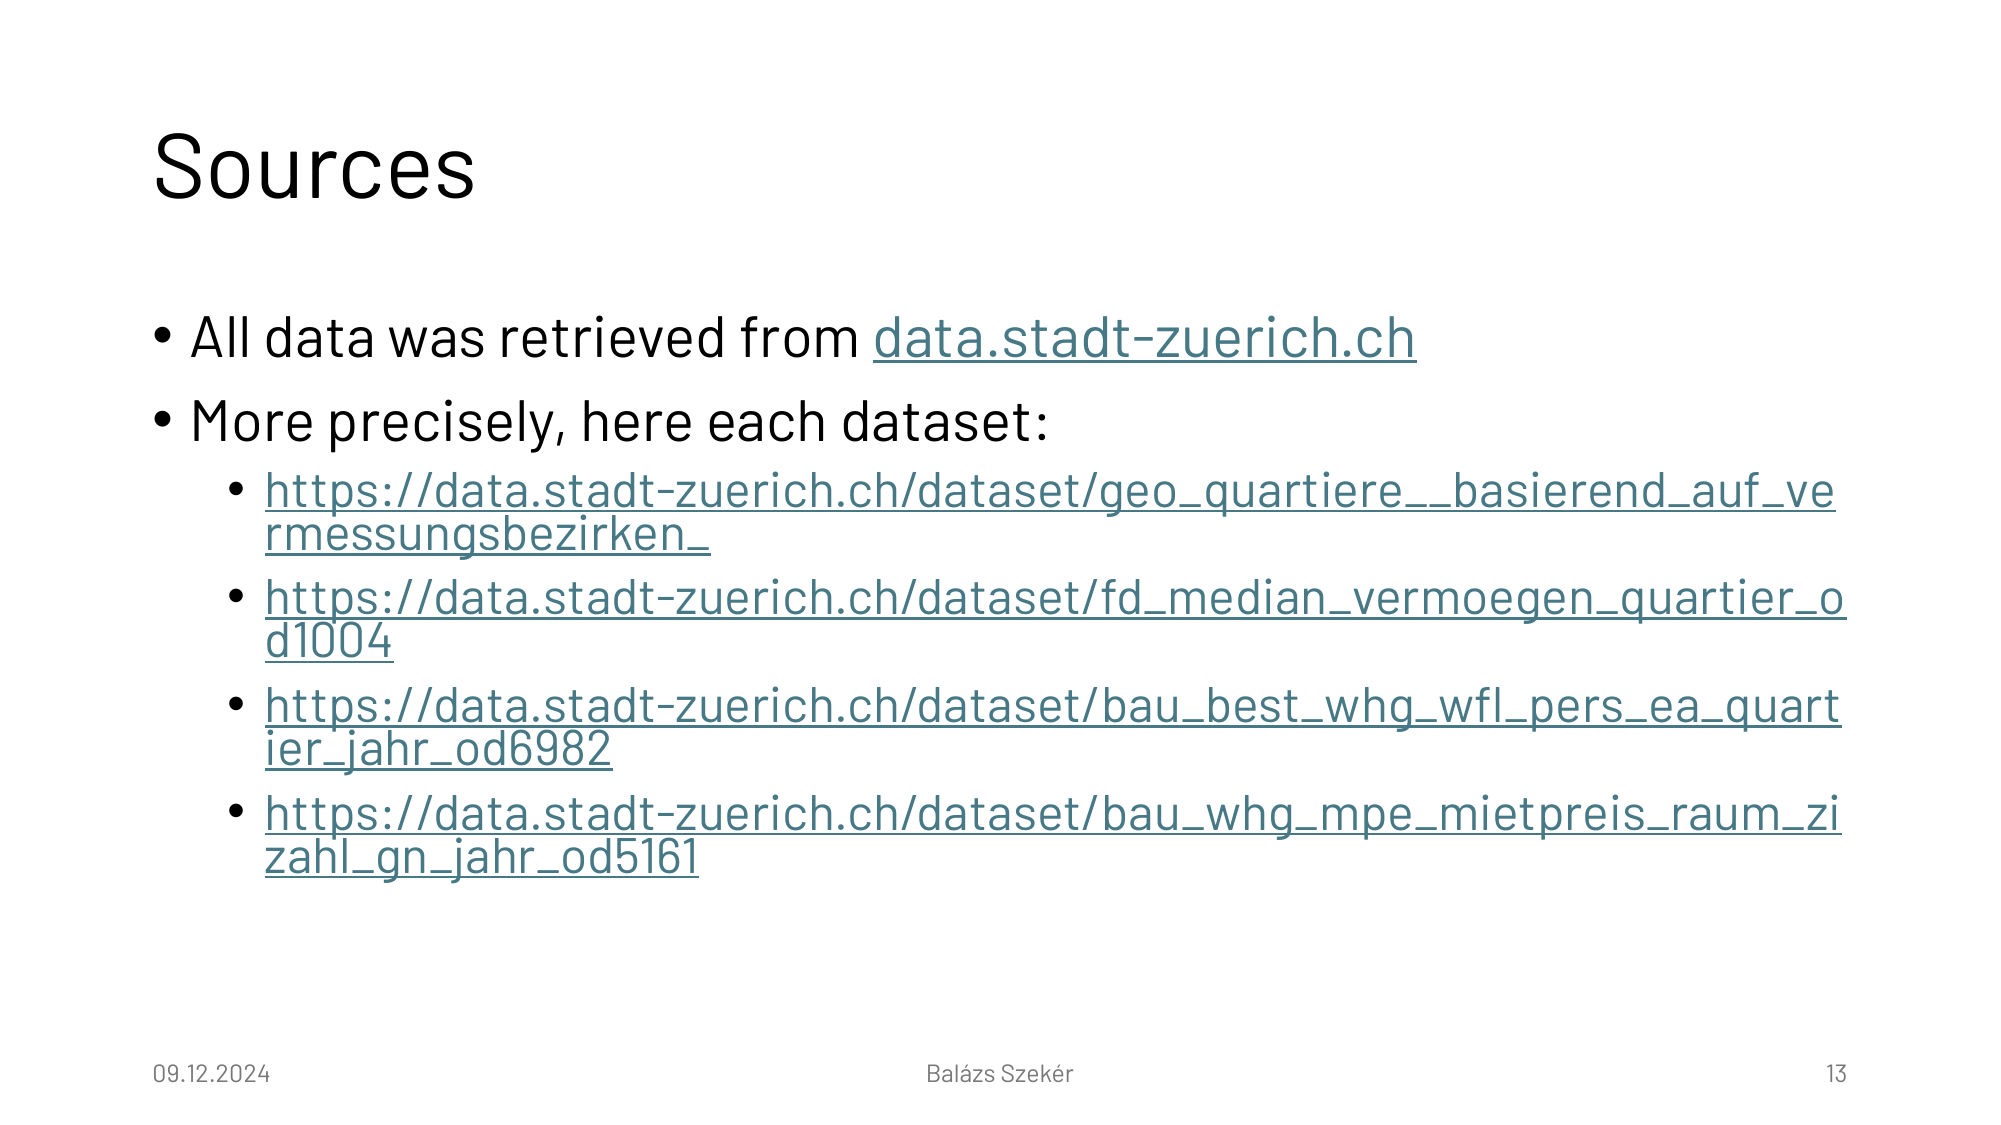

# Sources
All data was retrieved from data.stadt-zuerich.ch
More precisely, here each dataset:
https://data.stadt-zuerich.ch/dataset/geo_quartiere__basierend_auf_vermessungsbezirken_
https://data.stadt-zuerich.ch/dataset/fd_median_vermoegen_quartier_od1004
https://data.stadt-zuerich.ch/dataset/bau_best_whg_wfl_pers_ea_quartier_jahr_od6982
https://data.stadt-zuerich.ch/dataset/bau_whg_mpe_mietpreis_raum_zizahl_gn_jahr_od5161
09.12.2024
Balázs Szekér
13